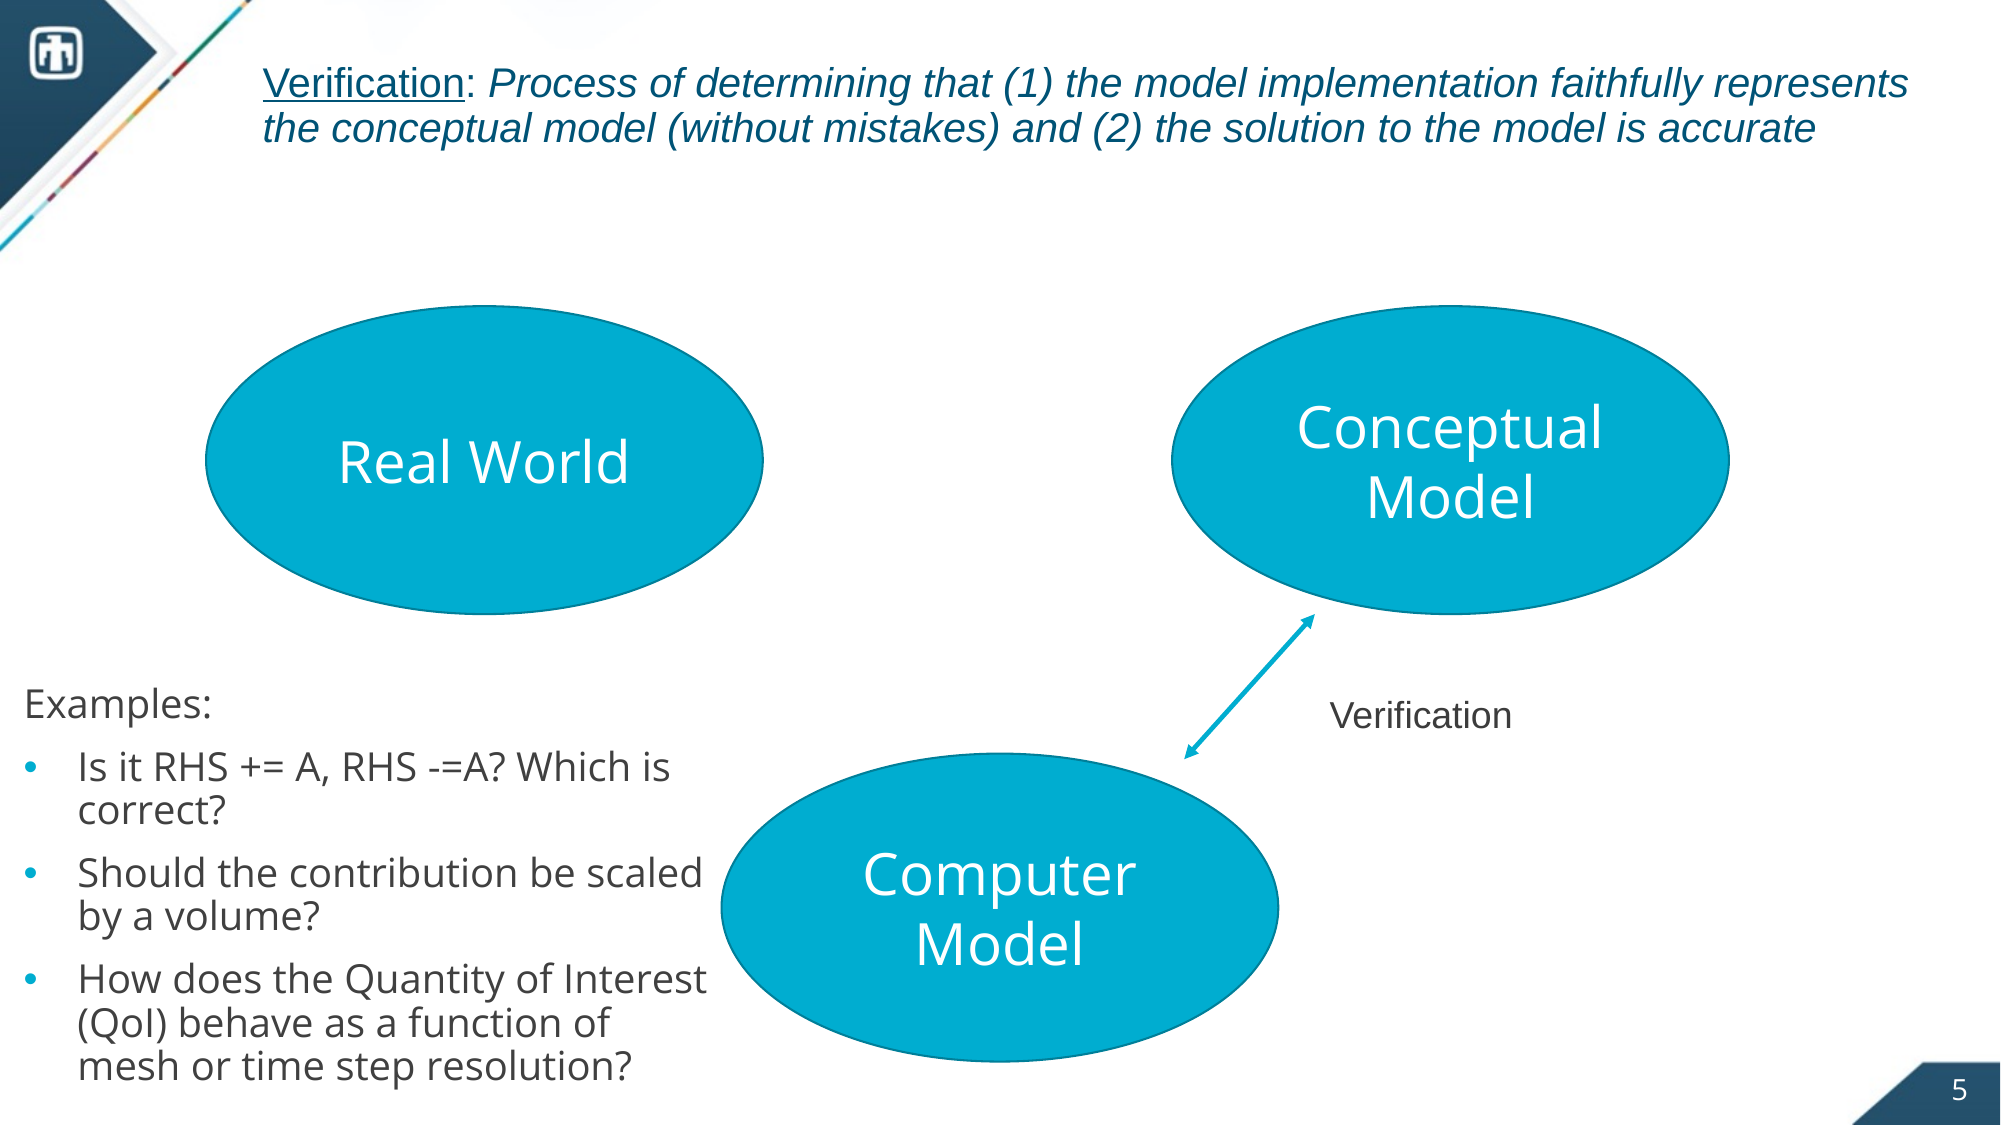

Verification: Process of determining that (1) the model implementation faithfully represents the conceptual model (without mistakes) and (2) the solution to the model is accurate
Real World
Conceptual
Model
Examples:
Is it RHS += A, RHS -=A? Which is correct?
Should the contribution be scaled by a volume?
How does the Quantity of Interest (QoI) behave as a function of mesh or time step resolution?
Verification
Computer Model

5